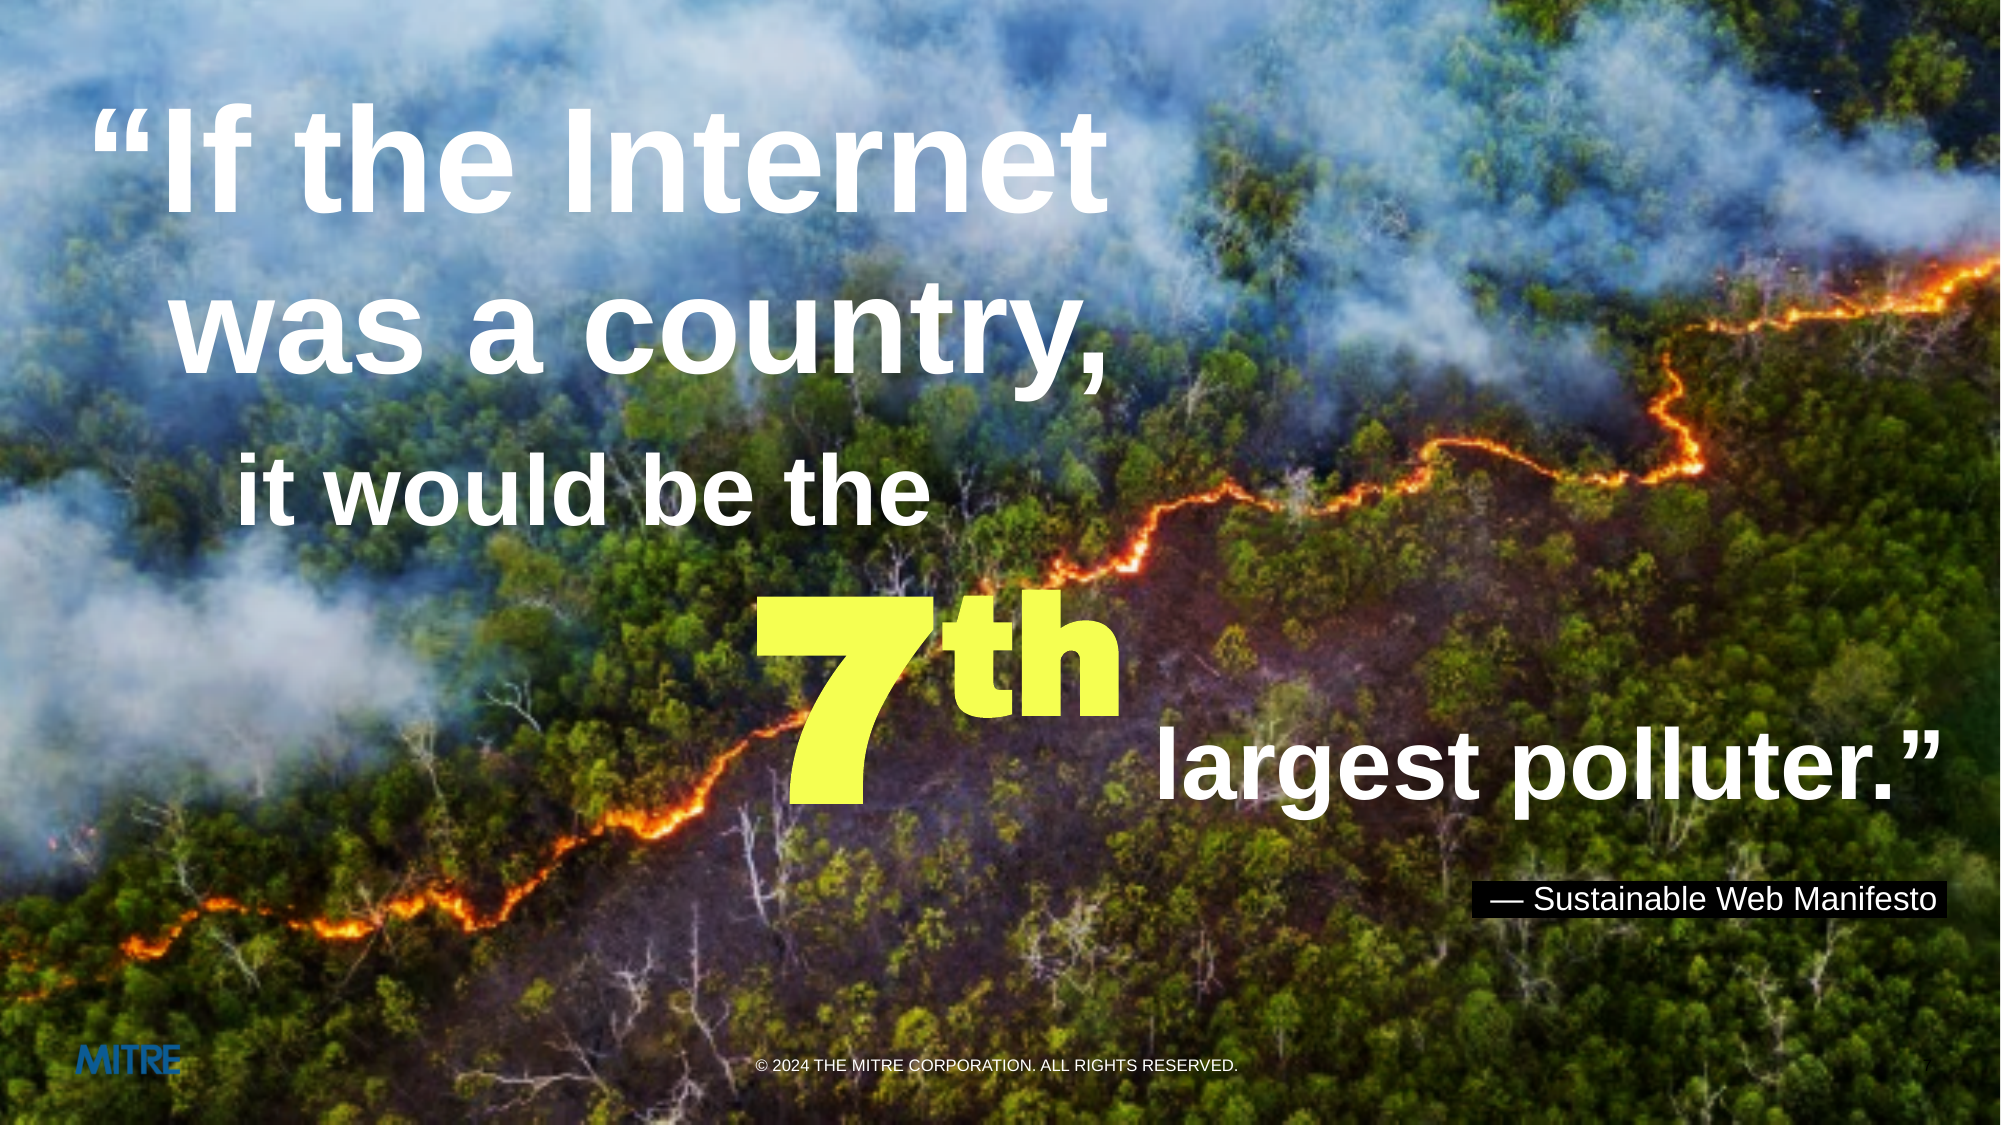

# “If the Internet was a country, it would be the
7th largest polluter.”
  — Sustainable Web Manifesto
© 2024 THE MITRE CORPORATION. ALL RIGHTS RESERVED.
7